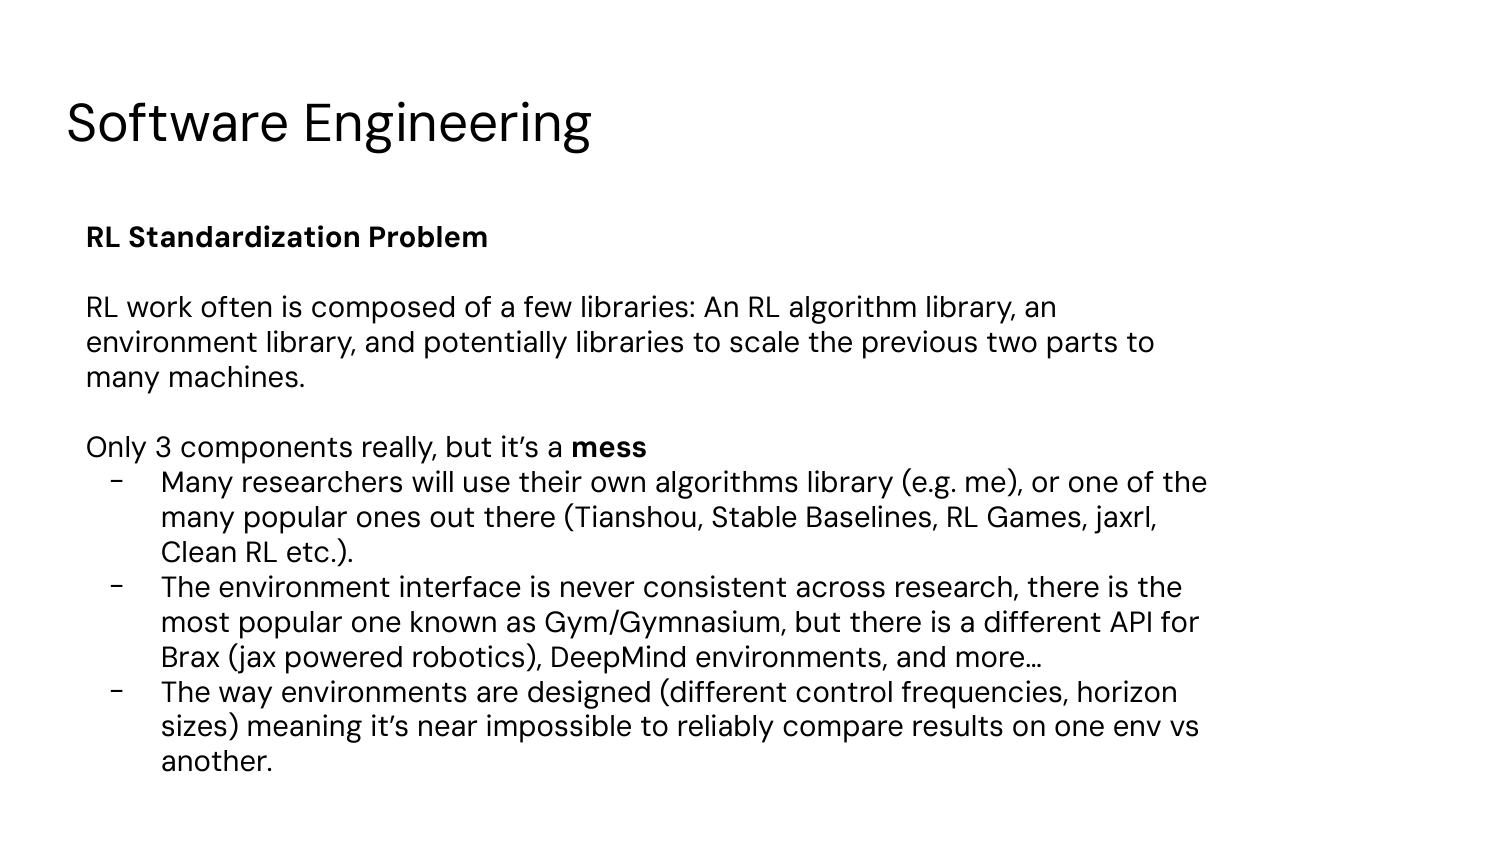

# Software Engineering
RL Standardization Problem

RL work often is composed of a few libraries: An RL algorithm library, an environment library, and potentially libraries to scale the previous two parts to many machines.

Only 3 components really, but it’s a mess
Many researchers will use their own algorithms library (e.g. me), or one of the many popular ones out there (Tianshou, Stable Baselines, RL Games, jaxrl, Clean RL etc.).
The environment interface is never consistent across research, there is the most popular one known as Gym/Gymnasium, but there is a different API for Brax (jax powered robotics), DeepMind environments, and more…
The way environments are designed (different control frequencies, horizon sizes) meaning it’s near impossible to reliably compare results on one env vs another.